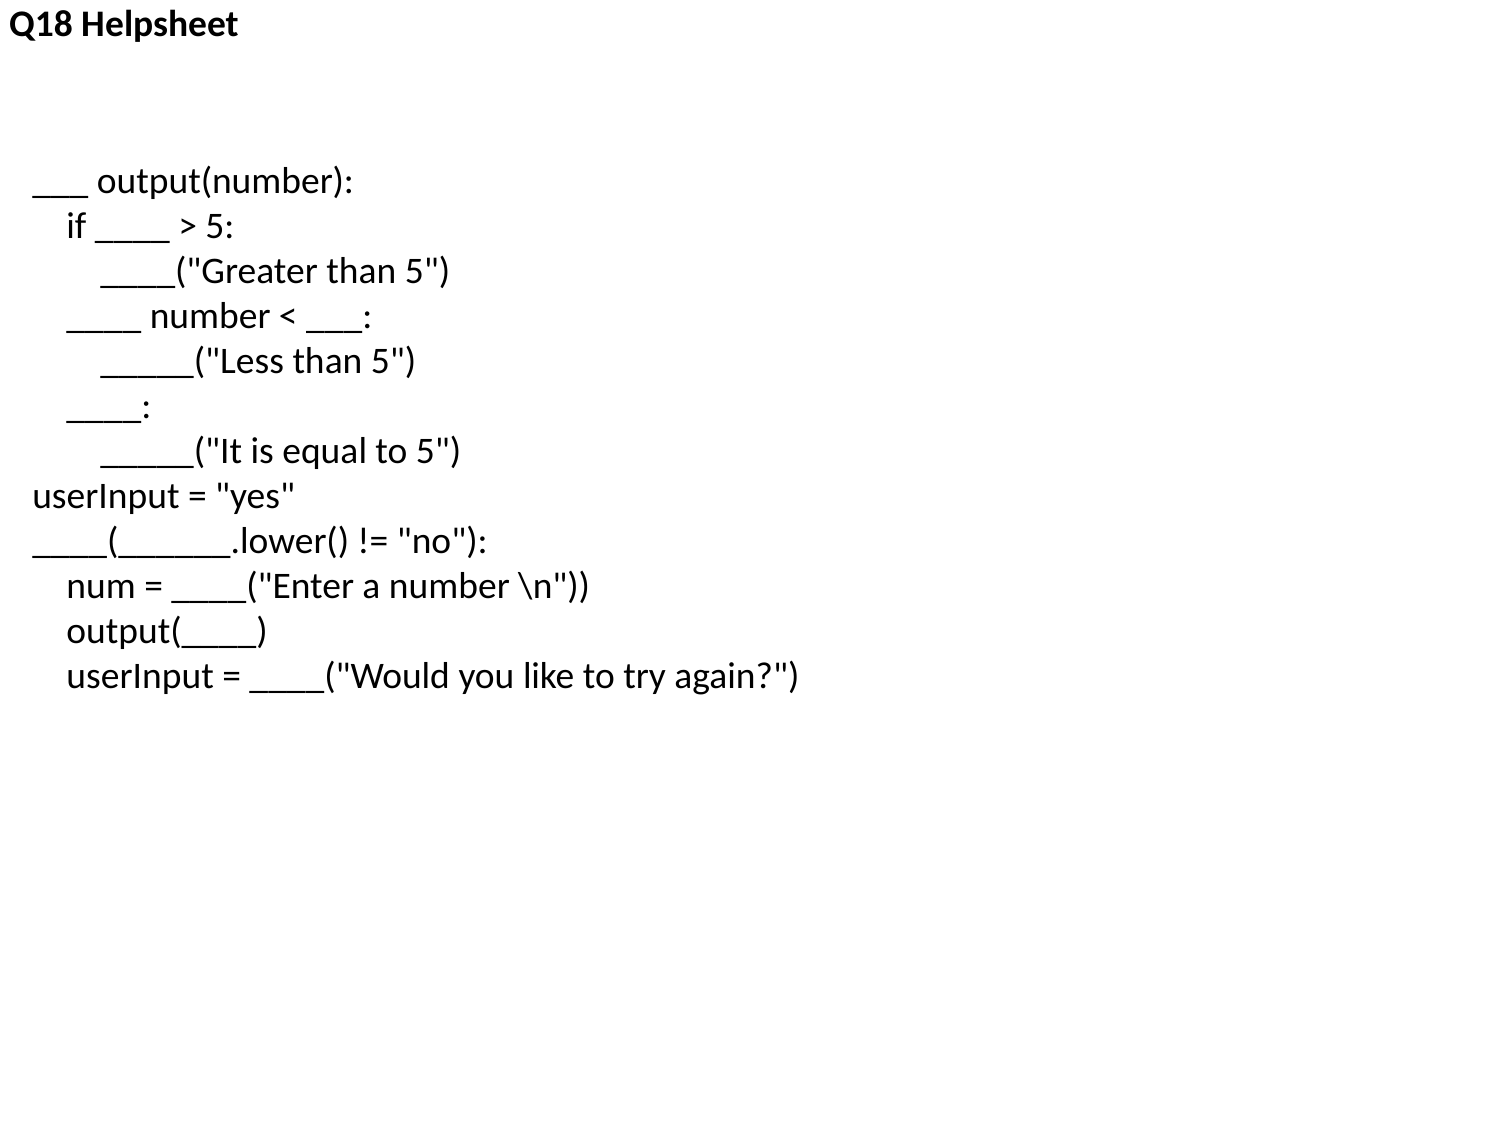

Q18 Helpsheet

___ output(number):
    if ____ > 5:
        ____("Greater than 5")
    ____ number < ___:
        _____("Less than 5")
    ____:
        _____("It is equal to 5")
userInput = "yes"
____(______.lower() != "no"):
    num = ____("Enter a number \n"))
    output(____)
    userInput = ____("Would you like to try again?")